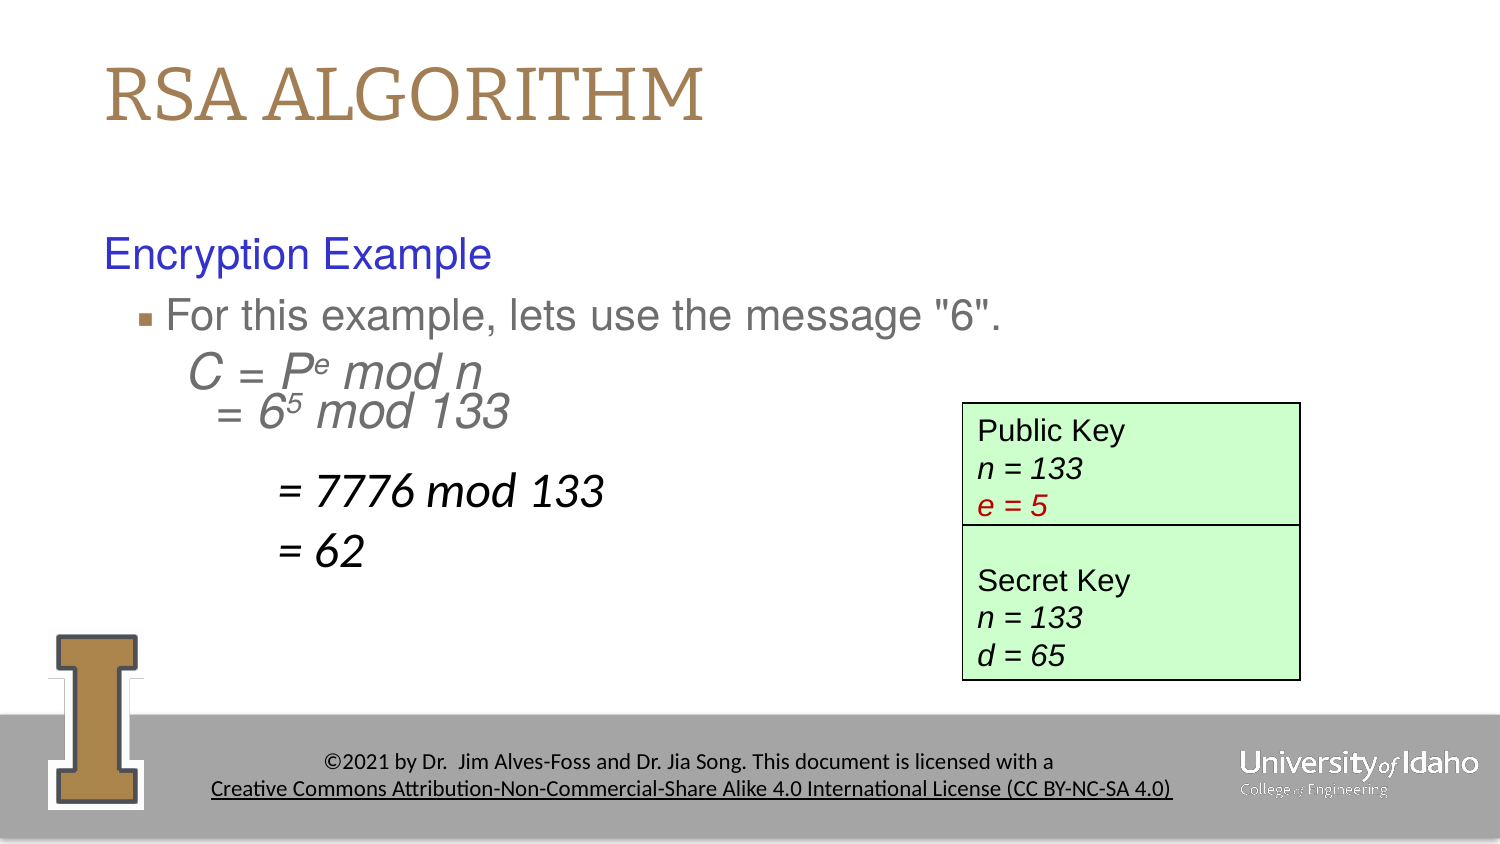

# RSA ALGORITHM
Encryption Example
For this example, lets use the message "6".
	C = Pe mod n
  = 65 mod 133
Public Key
n = 133
e = 5

Secret Key
n = 133
d = 65
  = 7776 mod 133
  = 62
74